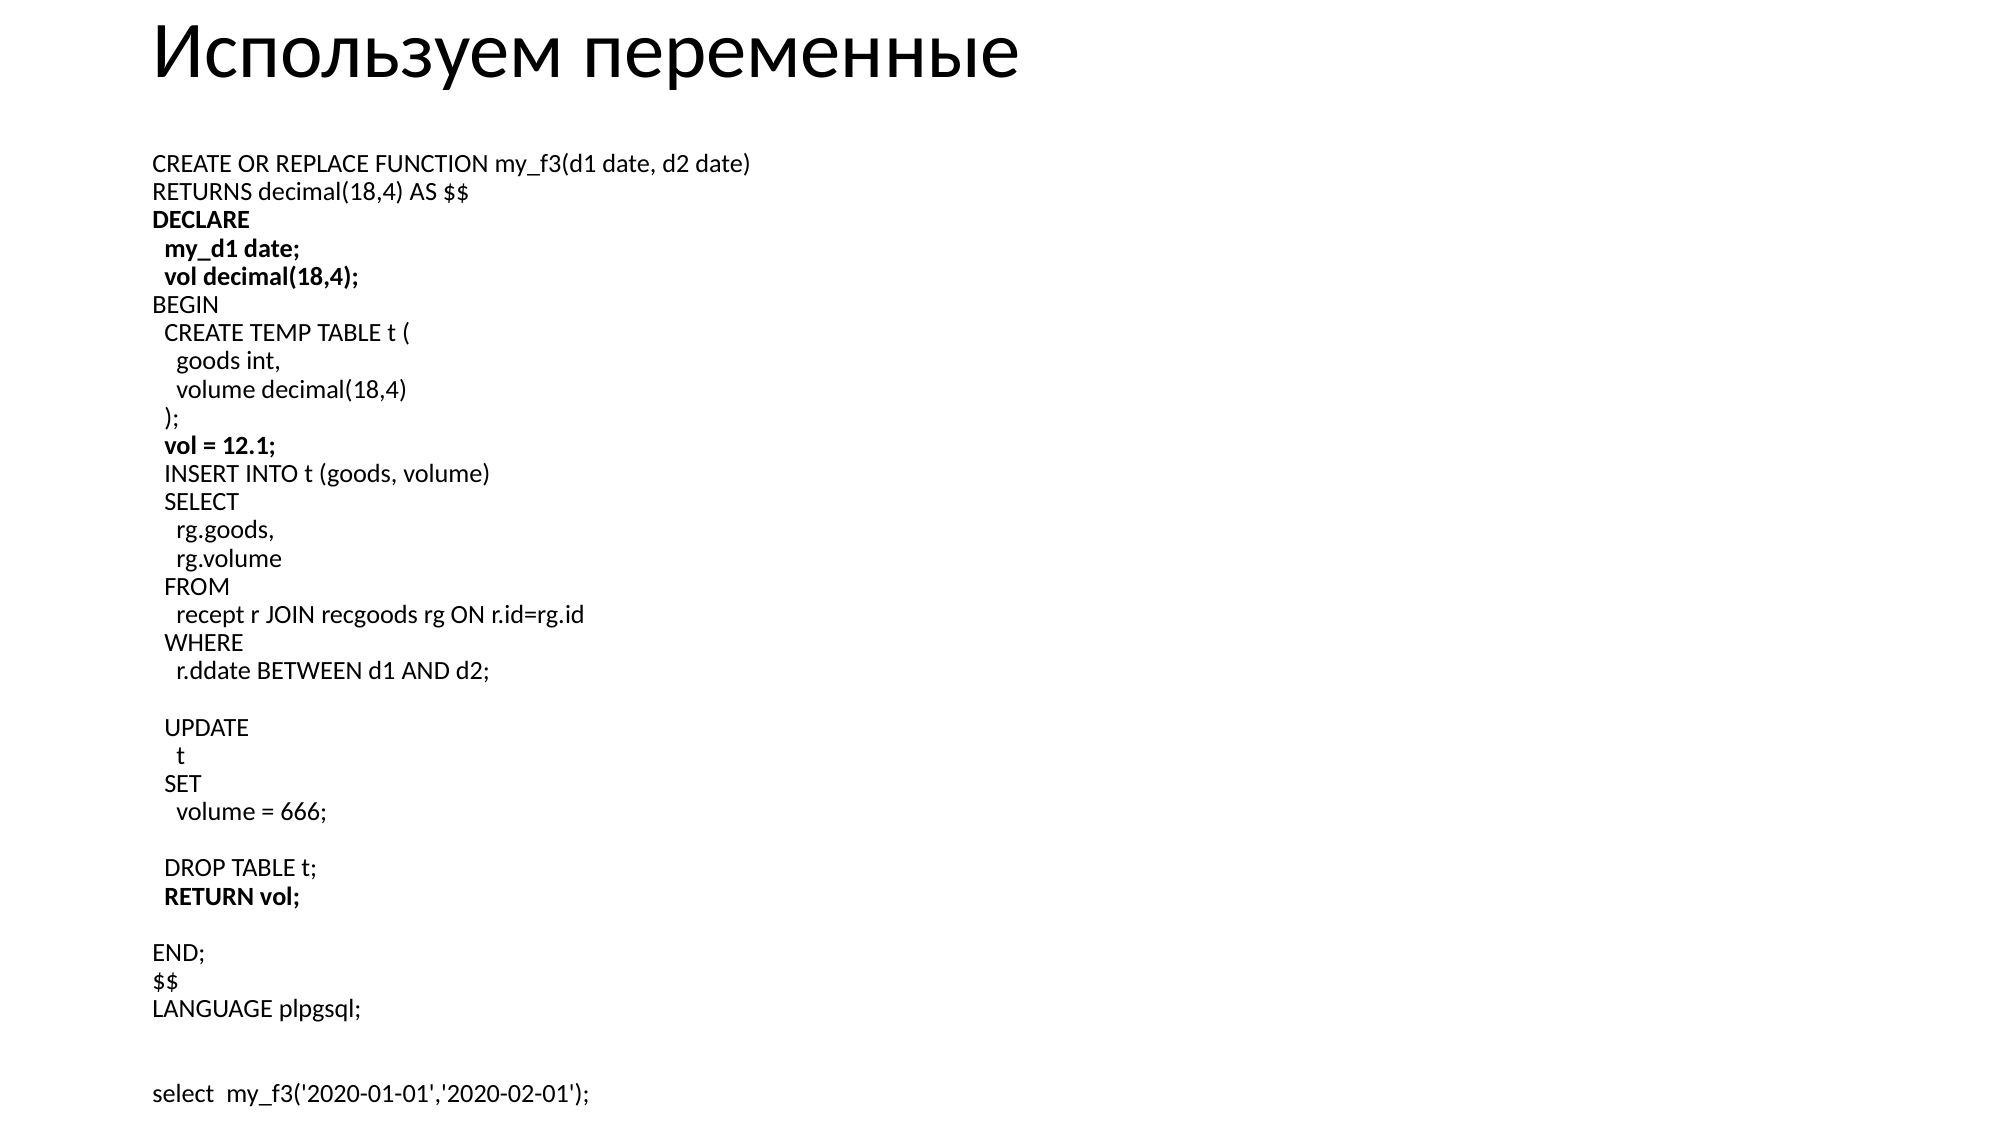

# Используем переменные
CREATE OR REPLACE FUNCTION my_f3(d1 date, d2 date)
RETURNS decimal(18,4) AS $$
DECLARE
  my_d1 date;
  vol decimal(18,4);
BEGIN
  CREATE TEMP TABLE t (
    goods int,
    volume decimal(18,4)
  );
  vol = 12.1;
  INSERT INTO t (goods, volume)
  SELECT
    rg.goods,
    rg.volume
  FROM
    recept r JOIN recgoods rg ON r.id=rg.id
  WHERE
    r.ddate BETWEEN d1 AND d2;

  UPDATE
    t
  SET
    volume = 666;

  DROP TABLE t;
  RETURN vol;

END;
$$
LANGUAGE plpgsql;

select  my_f3('2020-01-01','2020-02-01');